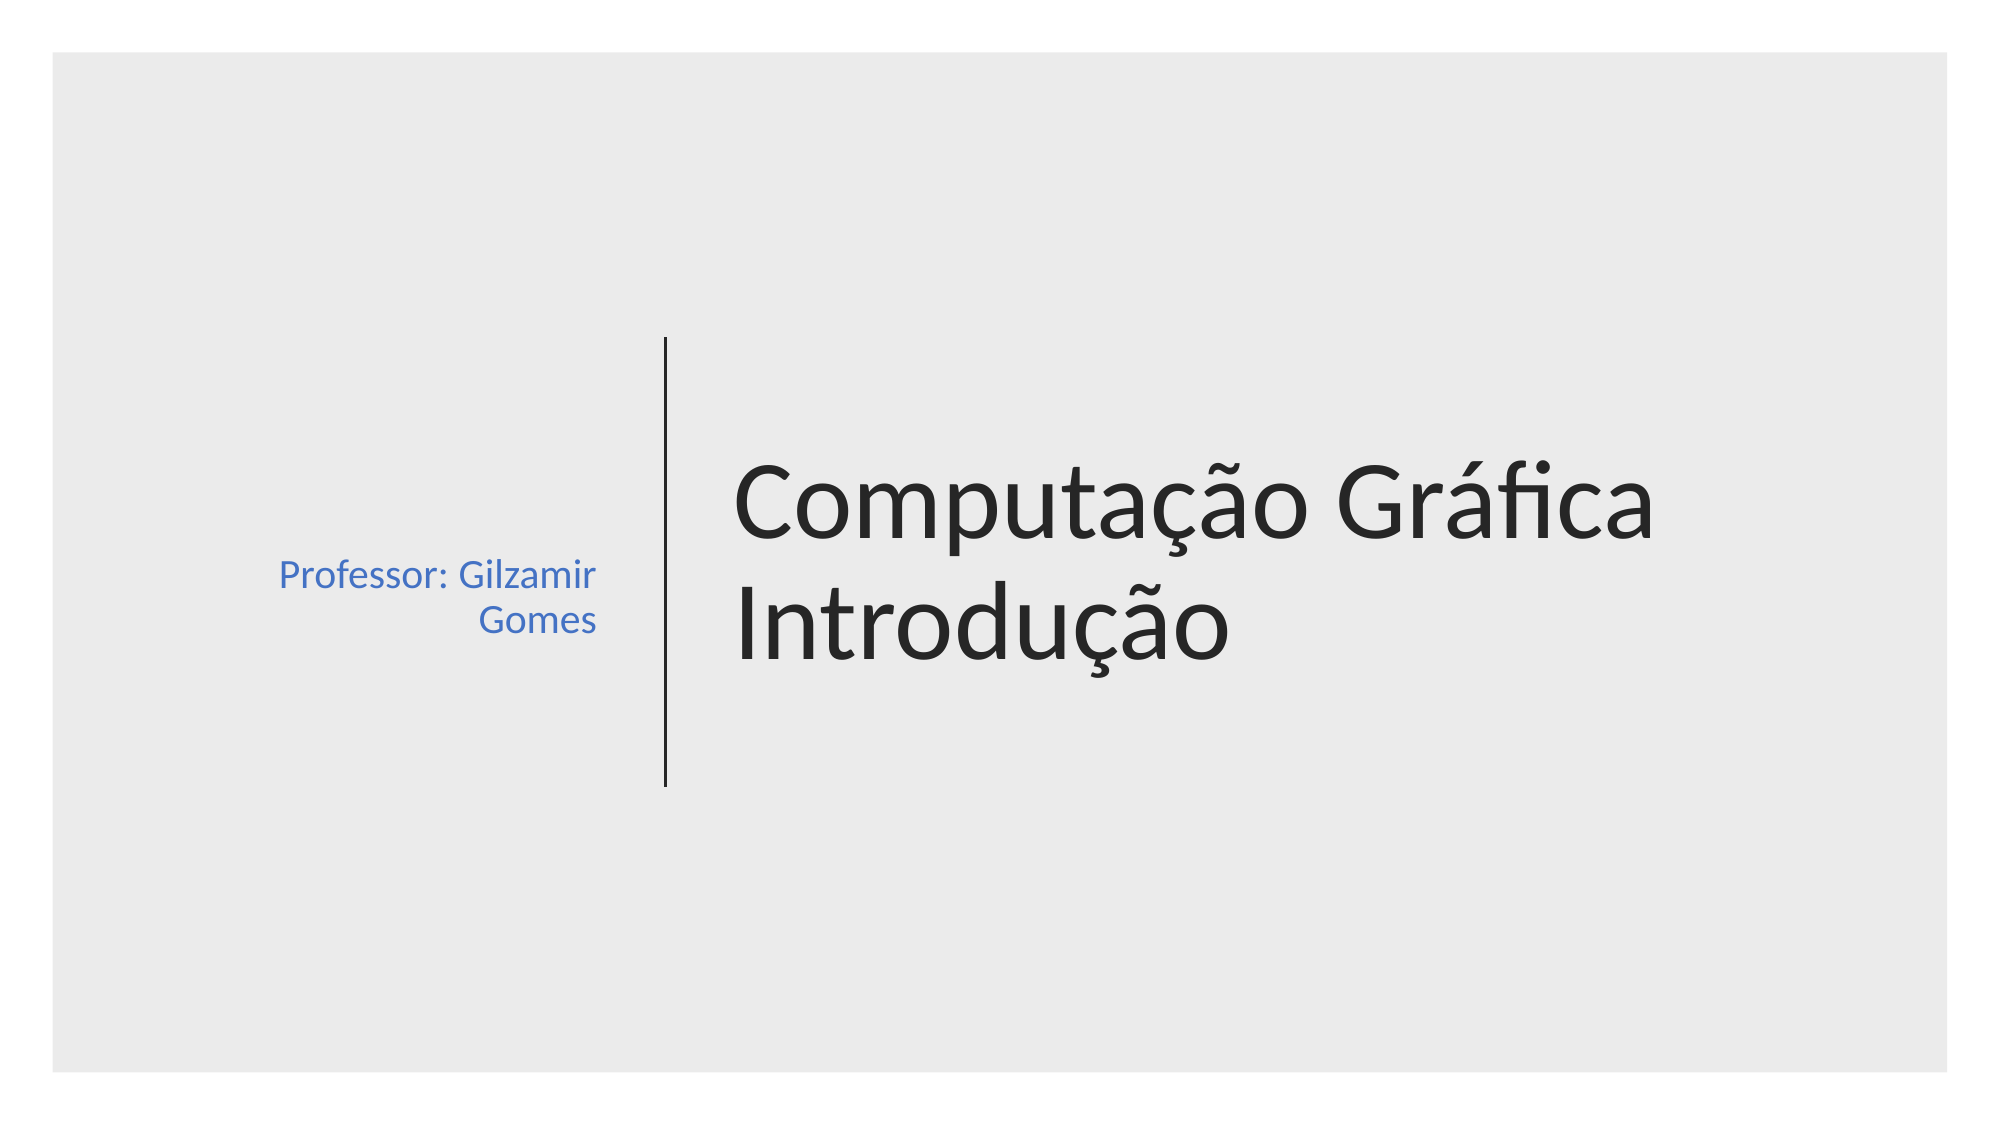

Professor: Gilzamir Gomes
# Computação Gráfica Introdução